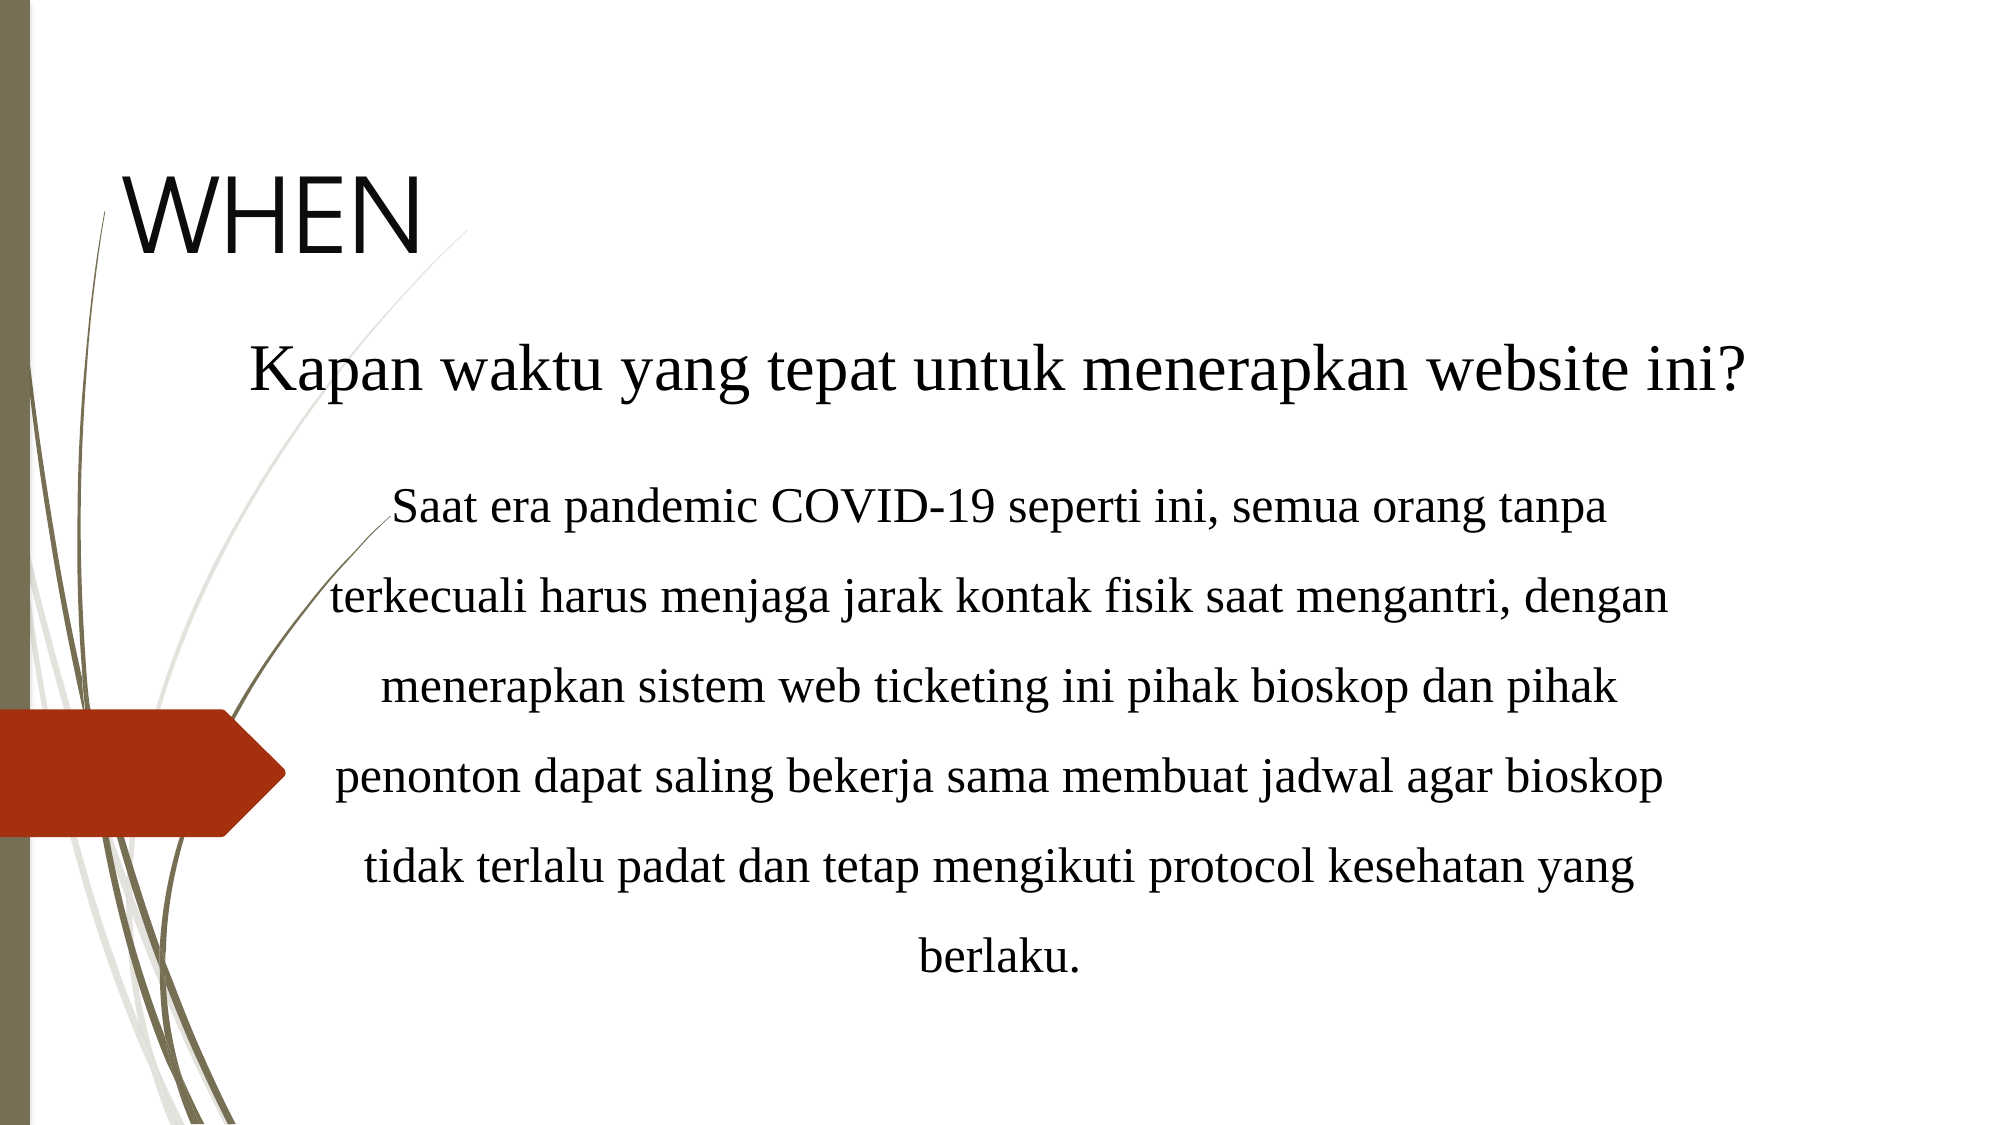

when
Kapan waktu yang tepat untuk menerapkan website ini?

Saat era pandemic COVID-19 seperti ini, semua orang tanpa terkecuali harus menjaga jarak kontak fisik saat mengantri, dengan menerapkan sistem web ticketing ini pihak bioskop dan pihak penonton dapat saling bekerja sama membuat jadwal agar bioskop tidak terlalu padat dan tetap mengikuti protocol kesehatan yang berlaku.